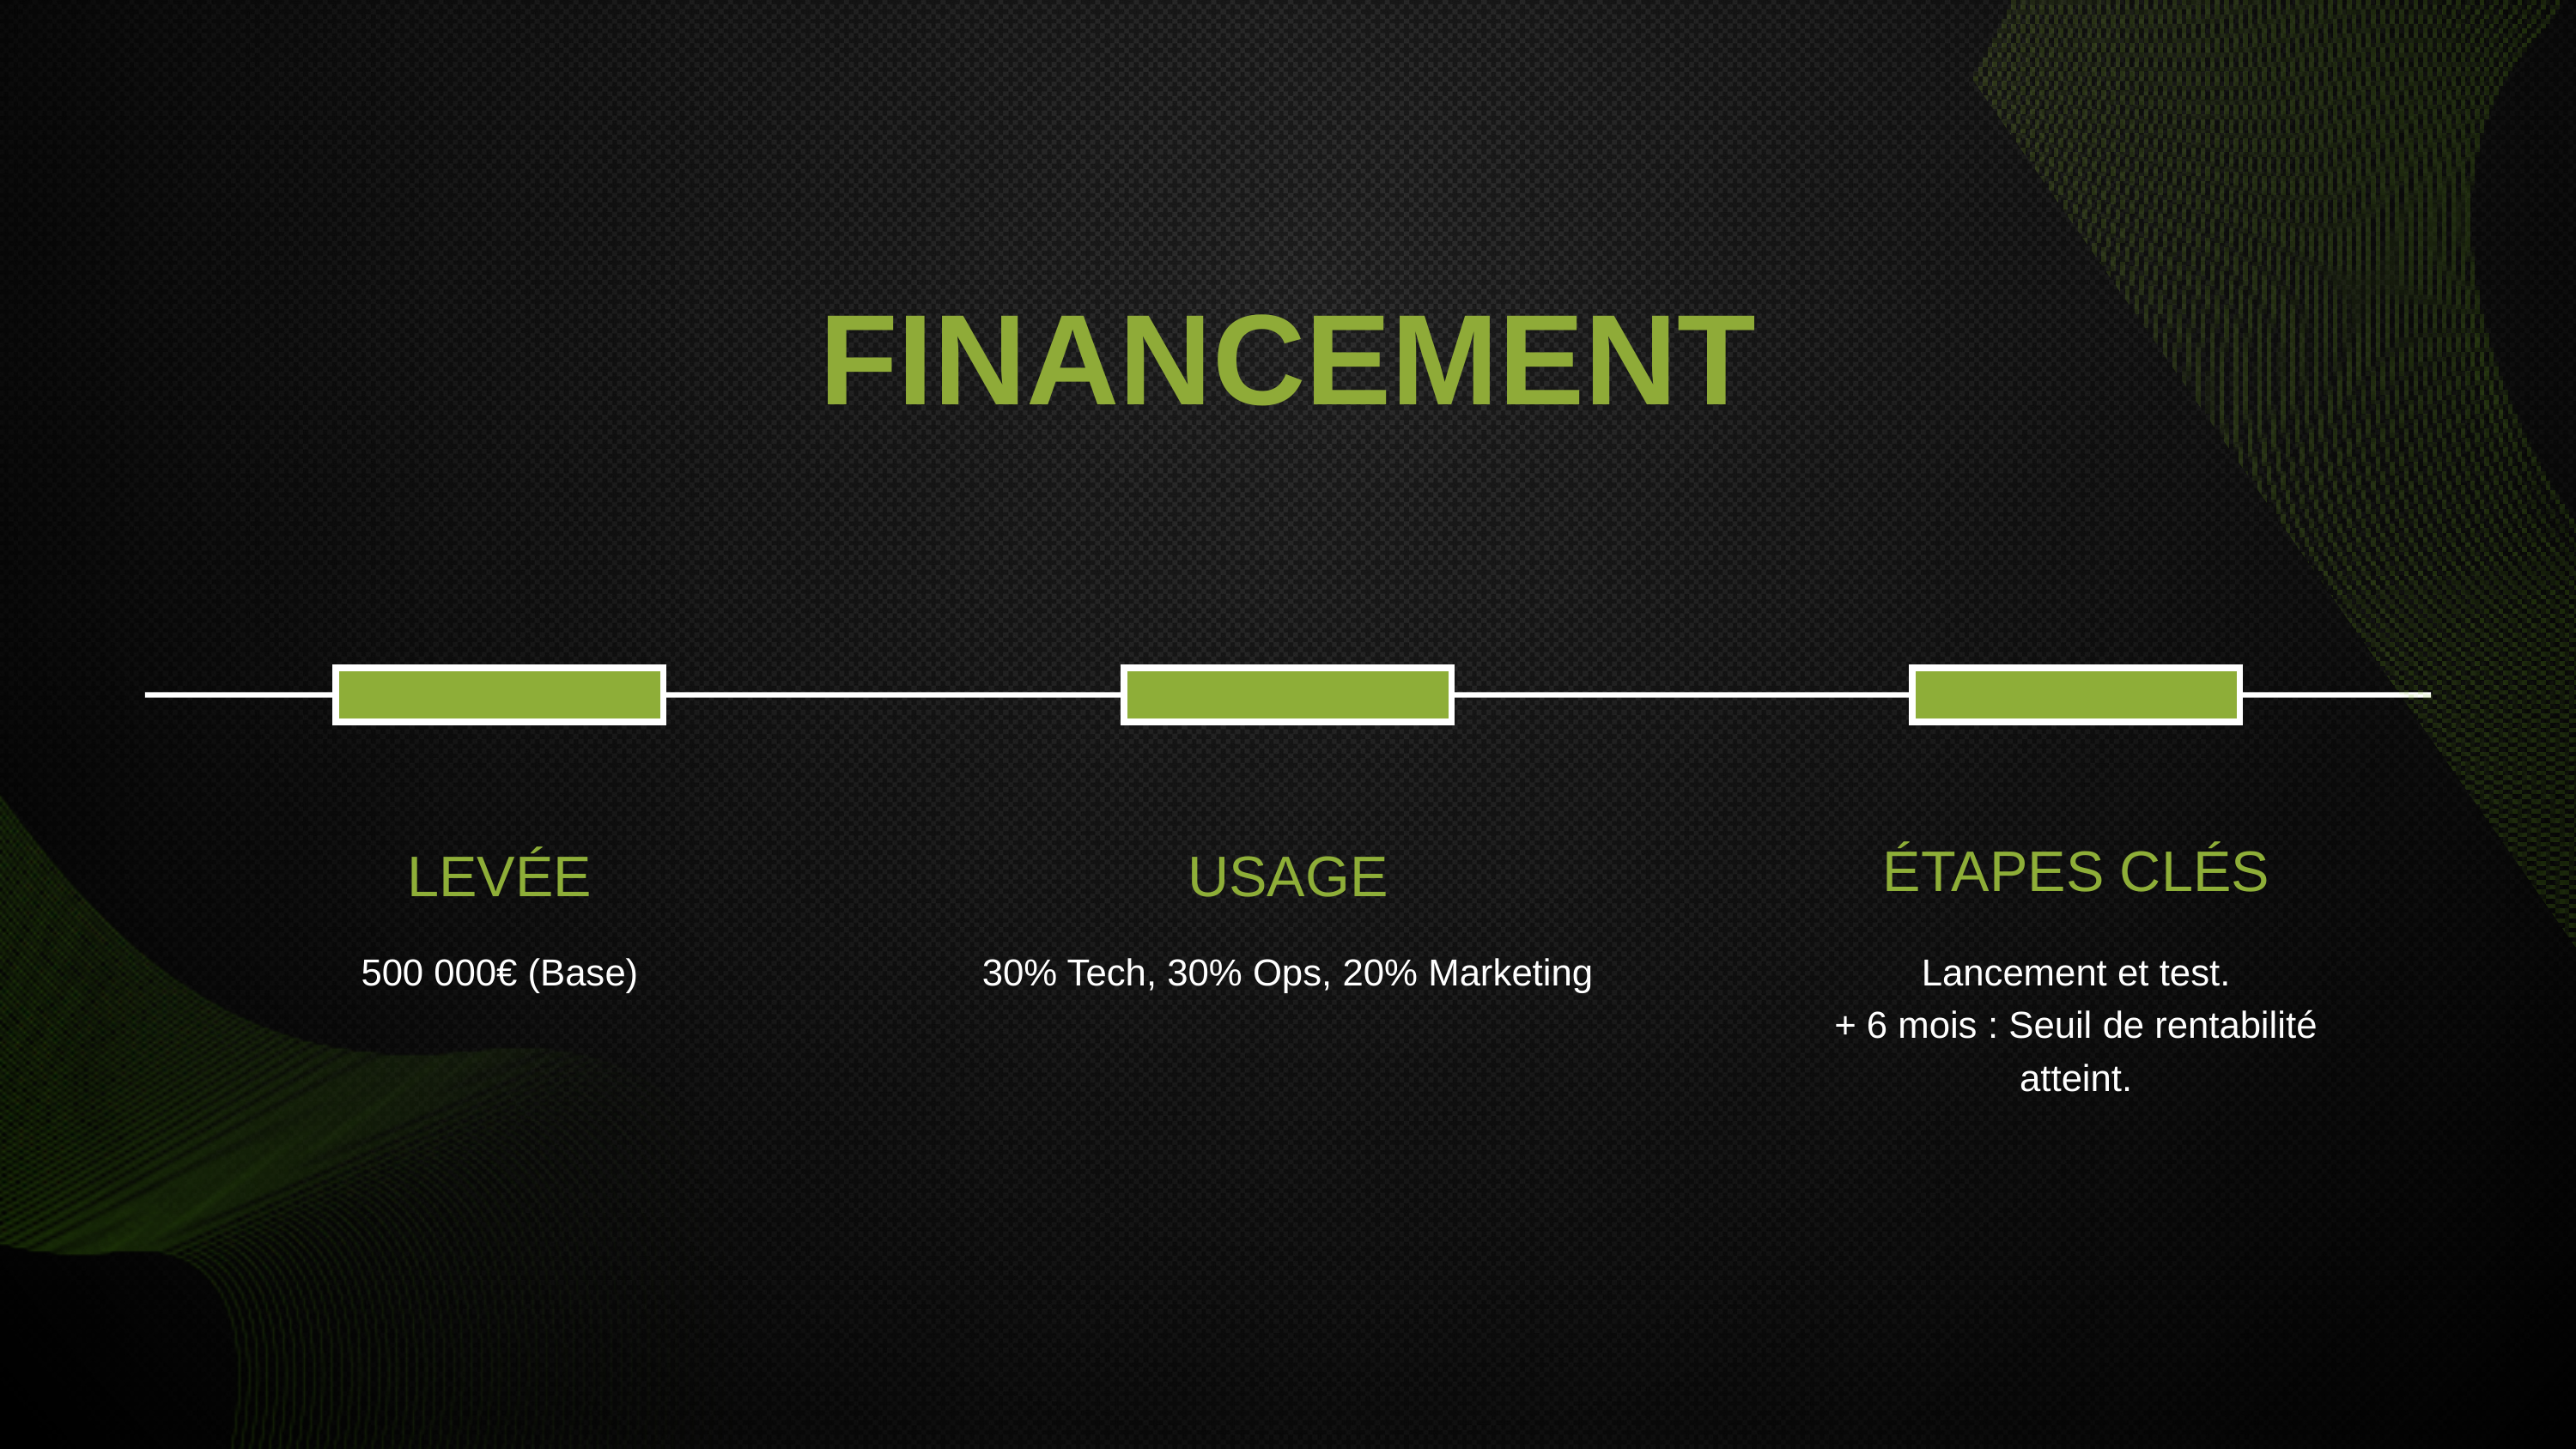

FINANCEMENT

LEVÉE
500 000€ (Base)

USAGE
30% Tech, 30% Ops, 20% Marketing

ÉTAPES CLÉS
Lancement et test.
+ 6 mois : Seuil de rentabilité atteint.